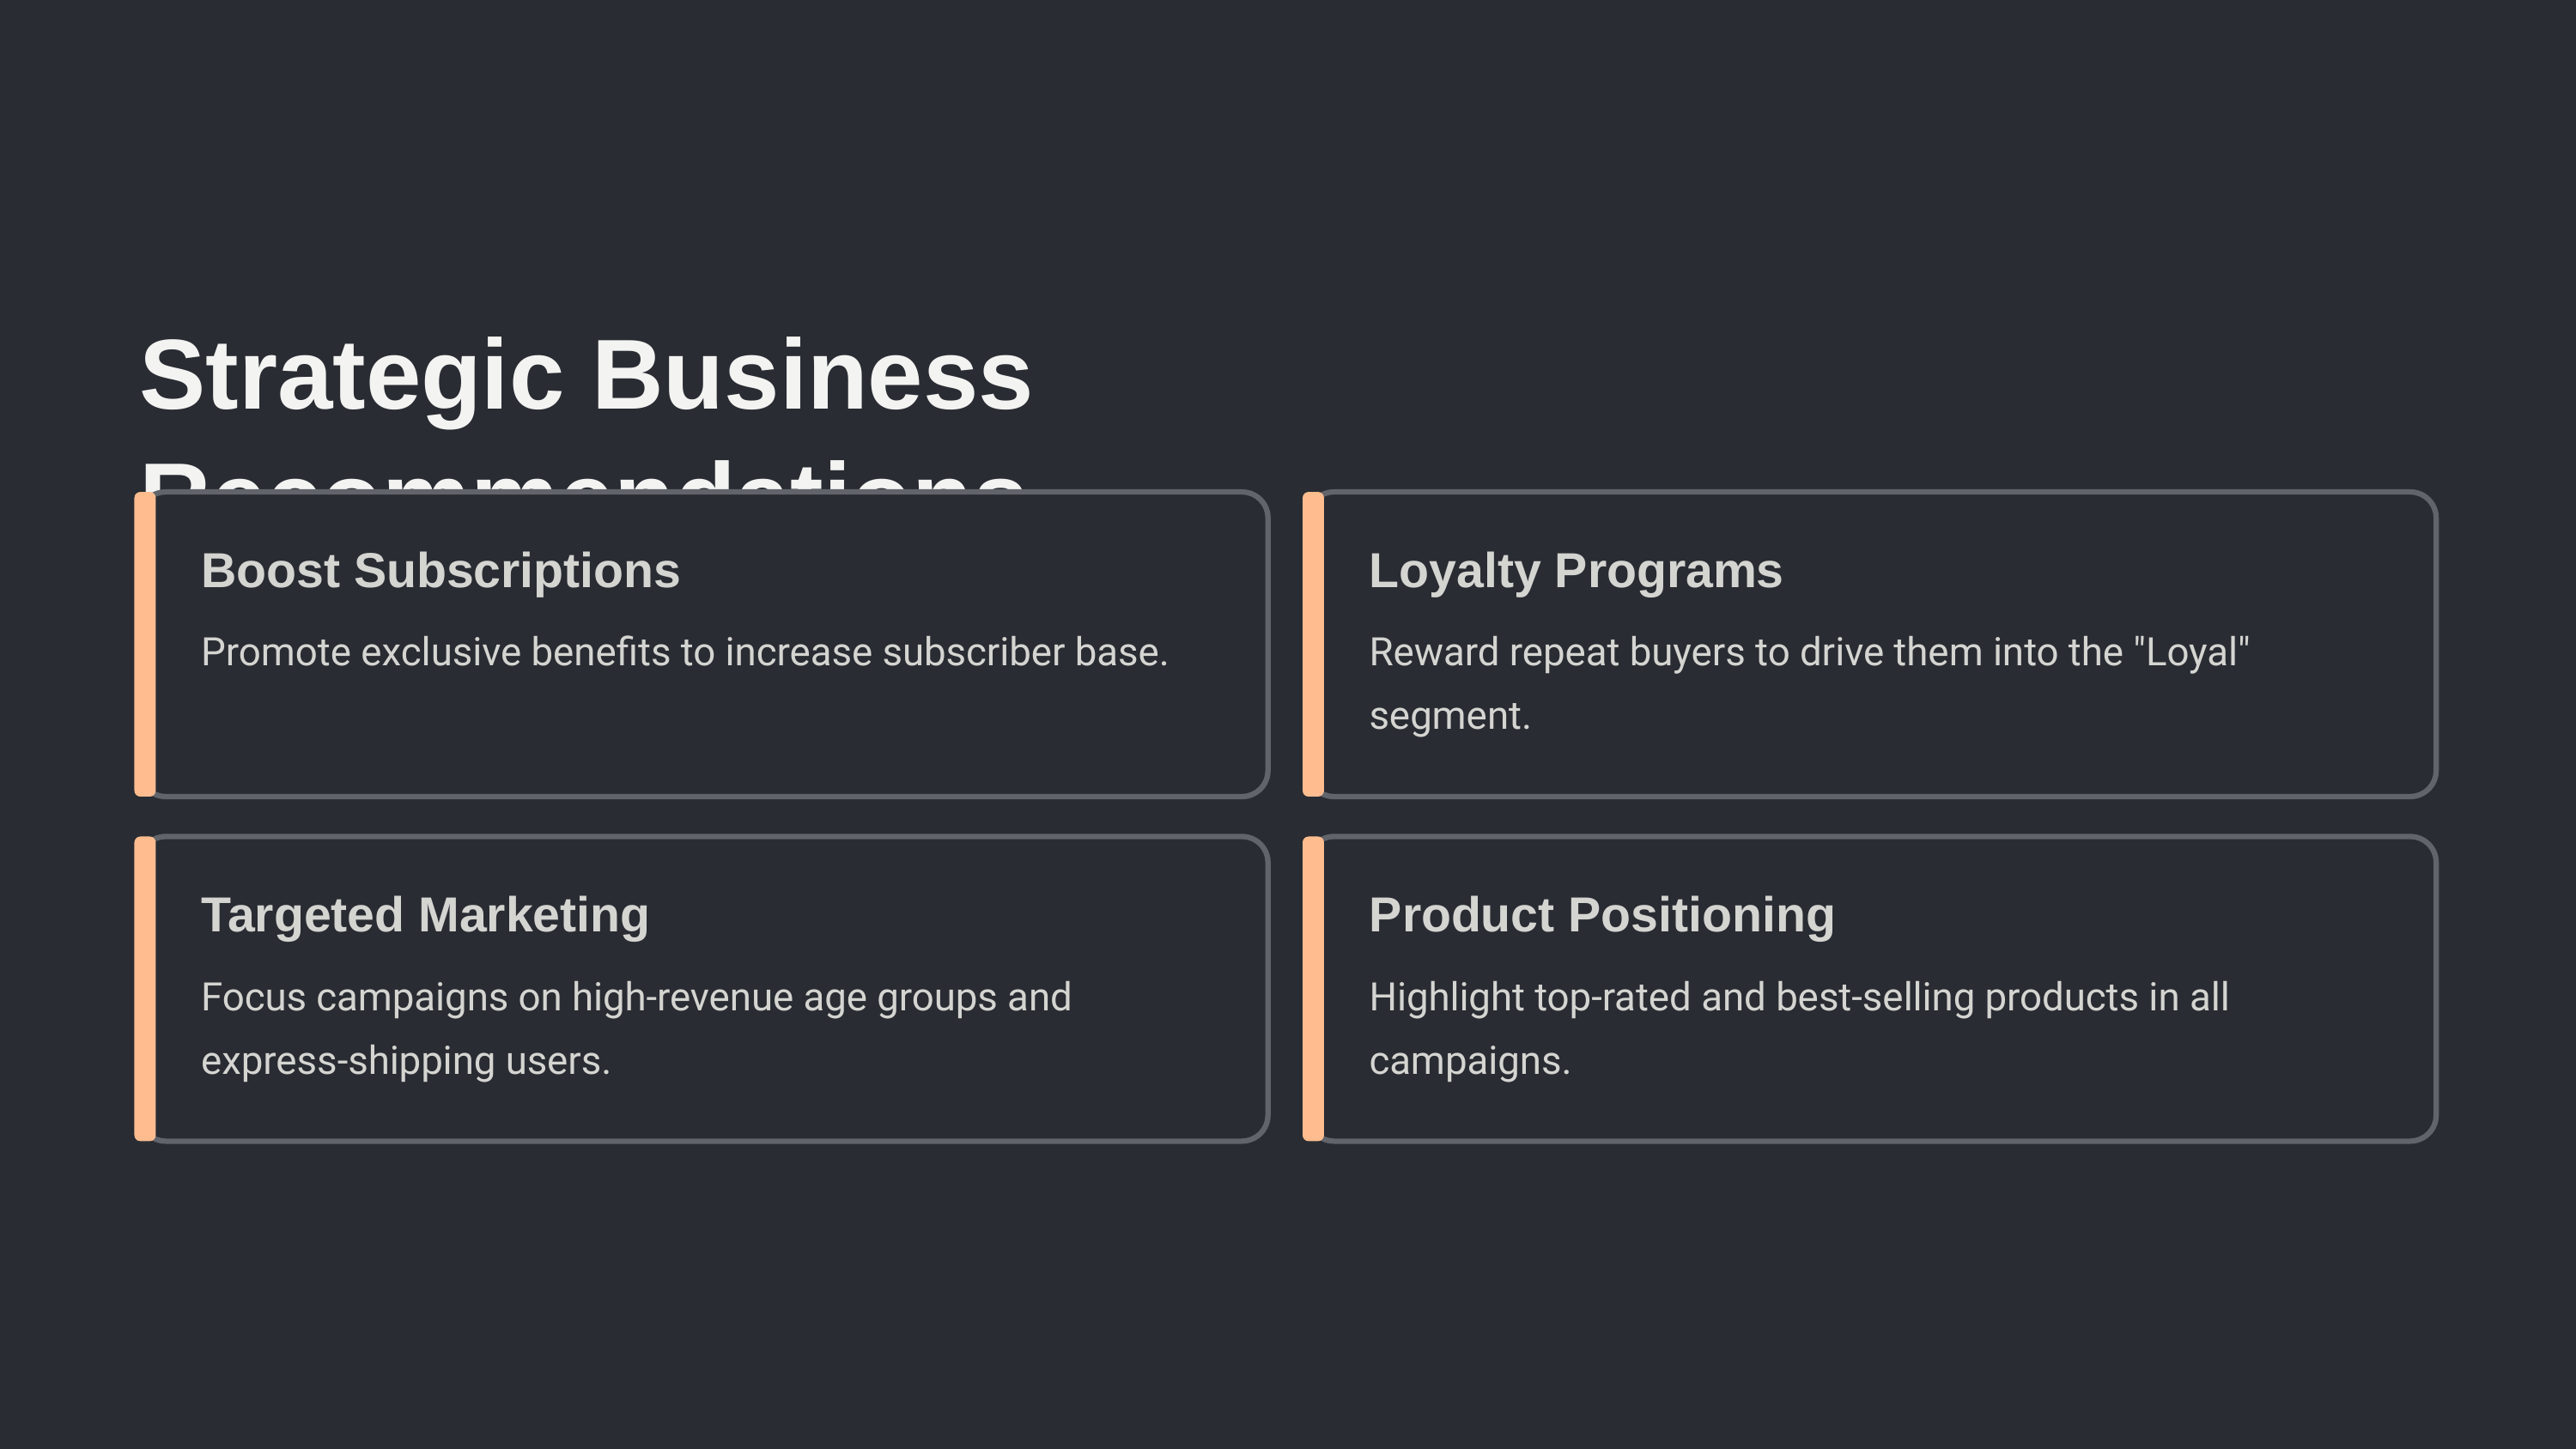

Strategic Business Recommendations

Boost Subscriptions
Loyalty Programs
Promote exclusive benefits to increase subscriber base.
Reward repeat buyers to drive them into the "Loyal" segment.

Targeted Marketing
Product Positioning
Focus campaigns on high-revenue age groups and express-shipping users.
Highlight top-rated and best-selling products in all campaigns.